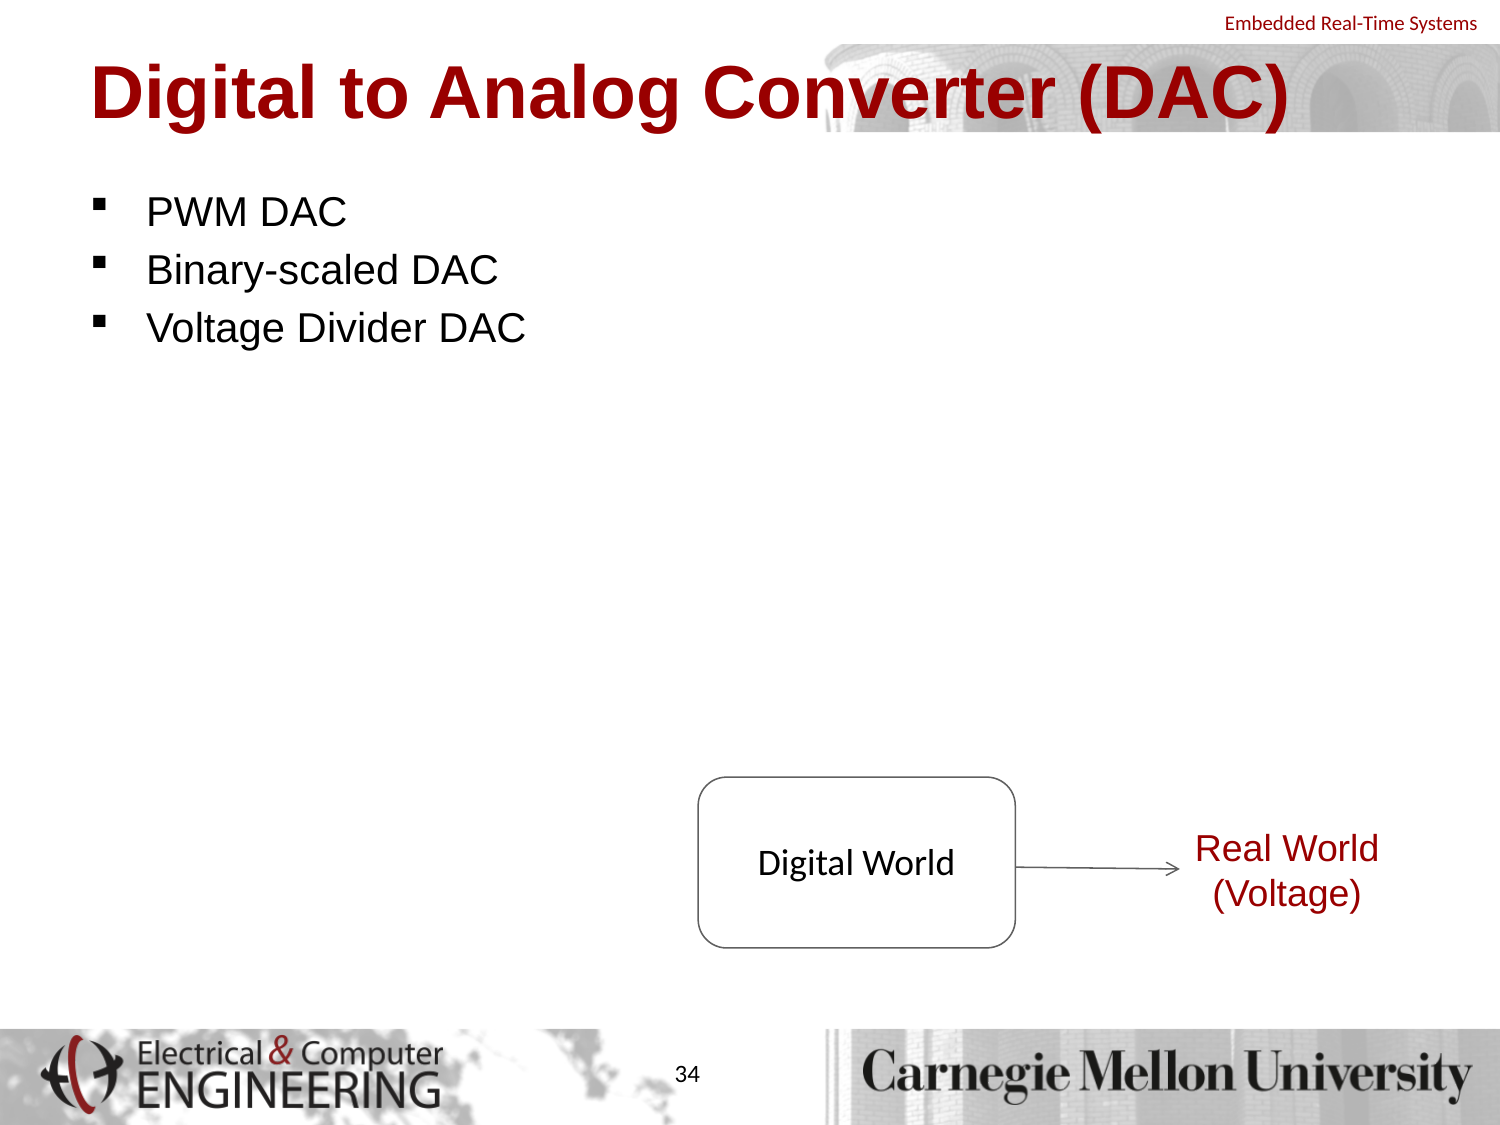

# Digital to Analog Converter (DAC)
PWM DAC
Binary-scaled DAC
Voltage Divider DAC

Digital World
Real World
(Voltage)
34